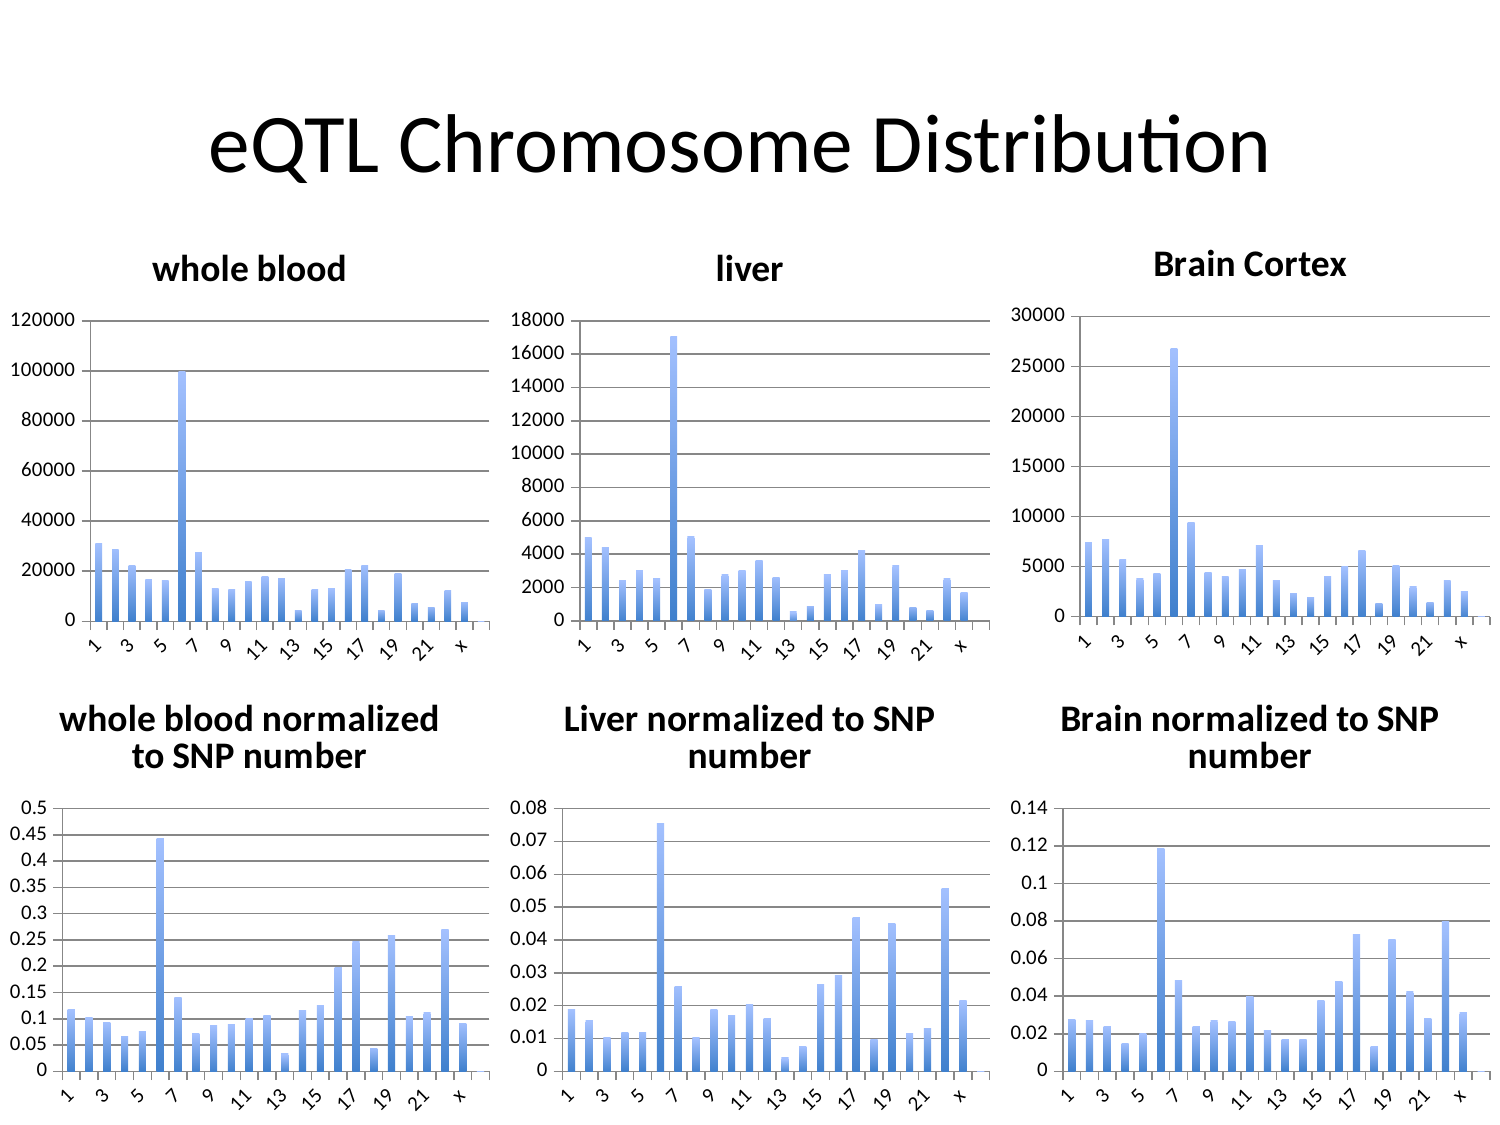

# eQTL Chromosome Distribution

### Chart:

| Category | Brain Cortex |
|---|---|
| 1 | 7367.0 |
| 2 | 7660.0 |
| 3 | 5673.0 |
| 4 | 3805.0 |
| 5 | 4271.0 |
| 6 | 26798.0 |
| 7 | 9405.0 |
| 8 | 4383.0 |
| 9 | 3965.0 |
| 10 | 4707.0 |
| 11 | 7062.0 |
| 12 | 3557.0 |
| 13 | 2273.0 |
| 14 | 1859.0 |
| 15 | 3958.0 |
| 16 | 4989.0 |
| 17 | 6579.0 |
| 18 | 1354.0 |
| 19 | 5140.0 |
| 20 | 2978.0 |
| 21 | 1409.0 |
| 22 | 3647.0 |
| x | 2533.0 |
| y | 0.0 |

### Chart:

| Category | liver |
|---|---|
| 1 | 5001.0 |
| 2 | 4384.0 |
| 3 | 2431.0 |
| 4 | 3004.0 |
| 5 | 2550.0 |
| 6 | 17059.0 |
| 7 | 5043.0 |
| 8 | 1897.0 |
| 9 | 2768.0 |
| 10 | 3011.0 |
| 11 | 3597.0 |
| 12 | 2626.0 |
| 13 | 546.0 |
| 14 | 847.0 |
| 15 | 2791.0 |
| 16 | 3029.0 |
| 17 | 4235.0 |
| 18 | 981.0 |
| 19 | 3302.0 |
| 20 | 808.0 |
| 21 | 649.0 |
| 22 | 2534.0 |
| x | 1729.0 |
| y | None |

### Chart:

| Category | whole blood |
|---|---|
| 1 | 31301.0 |
| 2 | 28764.0 |
| 3 | 22113.0 |
| 4 | 16786.0 |
| 5 | 16380.0 |
| 6 | 100038.0 |
| 7 | 27456.0 |
| 8 | 13221.0 |
| 9 | 12617.0 |
| 10 | 15742.0 |
| 11 | 17750.0 |
| 12 | 17129.0 |
| 13 | 4429.0 |
| 14 | 12817.0 |
| 15 | 13099.0 |
| 16 | 20516.0 |
| 17 | 22265.0 |
| 18 | 4456.0 |
| 19 | 19009.0 |
| 20 | 7311.0 |
| 21 | 5563.0 |
| 22 | 12306.0 |
| x | 7344.0 |
| y | 0.0 |

### Chart: whole blood normalized to SNP number

| Category | normalize blood |
|---|---|
| 1 | 0.117343840207538 |
| 2 | 0.10163526634913 |
| 3 | 0.0926105857421662 |
| 4 | 0.0657338768733137 |
| 5 | 0.0763647044014602 |
| 6 | 0.442454157046944 |
| 7 | 0.140748031496063 |
| 8 | 0.0713022187226974 |
| 9 | 0.0862488549827051 |
| 10 | 0.0888464968224763 |
| 11 | 0.100389681637455 |
| 12 | 0.105577505069619 |
| 13 | 0.0330455803681348 |
| 14 | 0.116168619880179 |
| 15 | 0.124354446722868 |
| 16 | 0.196847145063949 |
| 17 | 0.246621621621622 |
| 18 | 0.0435909726773818 |
| 19 | 0.258840670488433 |
| 20 | 0.104847268033845 |
| 21 | 0.111848322174639 |
| 22 | 0.269915774697315 |
| x | 0.0913205670231285 |
| y | 0.0 |

### Chart: Liver normalized to SNP number

| Category | normalize liver |
|---|---|
| 1 | 0.0187481724187054 |
| 2 | 0.0154905092363575 |
| 3 | 0.0101811755048707 |
| 4 | 0.0117636462604214 |
| 5 | 0.0118882781577365 |
| 6 | 0.0754495838087909 |
| 7 | 0.0258519931102362 |
| 8 | 0.0102307169591526 |
| 9 | 0.0189218380432851 |
| 10 | 0.0169938255579009 |
| 11 | 0.0203437568929535 |
| 12 | 0.0161857976713654 |
| 13 | 0.00407380602415931 |
| 14 | 0.00767689951147003 |
| 15 | 0.0264961646540594 |
| 16 | 0.0290626829010871 |
| 17 | 0.0469096145325653 |
| 18 | 0.00959666611232306 |
| 19 | 0.044962485872629 |
| 20 | 0.0115875519862326 |
| 21 | 0.0130486358244365 |
| 22 | 0.0555799263028601 |
| x | 0.021499626958468 |
| y | 0.0 |

### Chart: Brain normalized to SNP number

| Category | Normalized Brain |
|---|---|
| 1 | 0.0276180336349936 |
| 2 | 0.0270659901346939 |
| 3 | 0.0237588682184827 |
| 4 | 0.0149003575302608 |
| 5 | 0.0199117003967421 |
| 6 | 0.118523825951579 |
| 7 | 0.048212967519685 |
| 8 | 0.0236379717617111 |
| 9 | 0.0271044392491421 |
| 10 | 0.0265659039857322 |
| 11 | 0.039940953899927 |
| 12 | 0.0219241745304824 |
| 13 | 0.0169592694009416 |
| 14 | 0.0168492989277719 |
| 15 | 0.0375749981013139 |
| 16 | 0.0478685127083273 |
| 17 | 0.0728732831191847 |
| 18 | 0.0132455513925437 |
| 19 | 0.0699900597775024 |
| 20 | 0.0427075864047039 |
| 21 | 0.0283290105957336 |
| 22 | 0.0799921038778733 |
| x | 0.0314971400149217 |
| y | 0.0 |